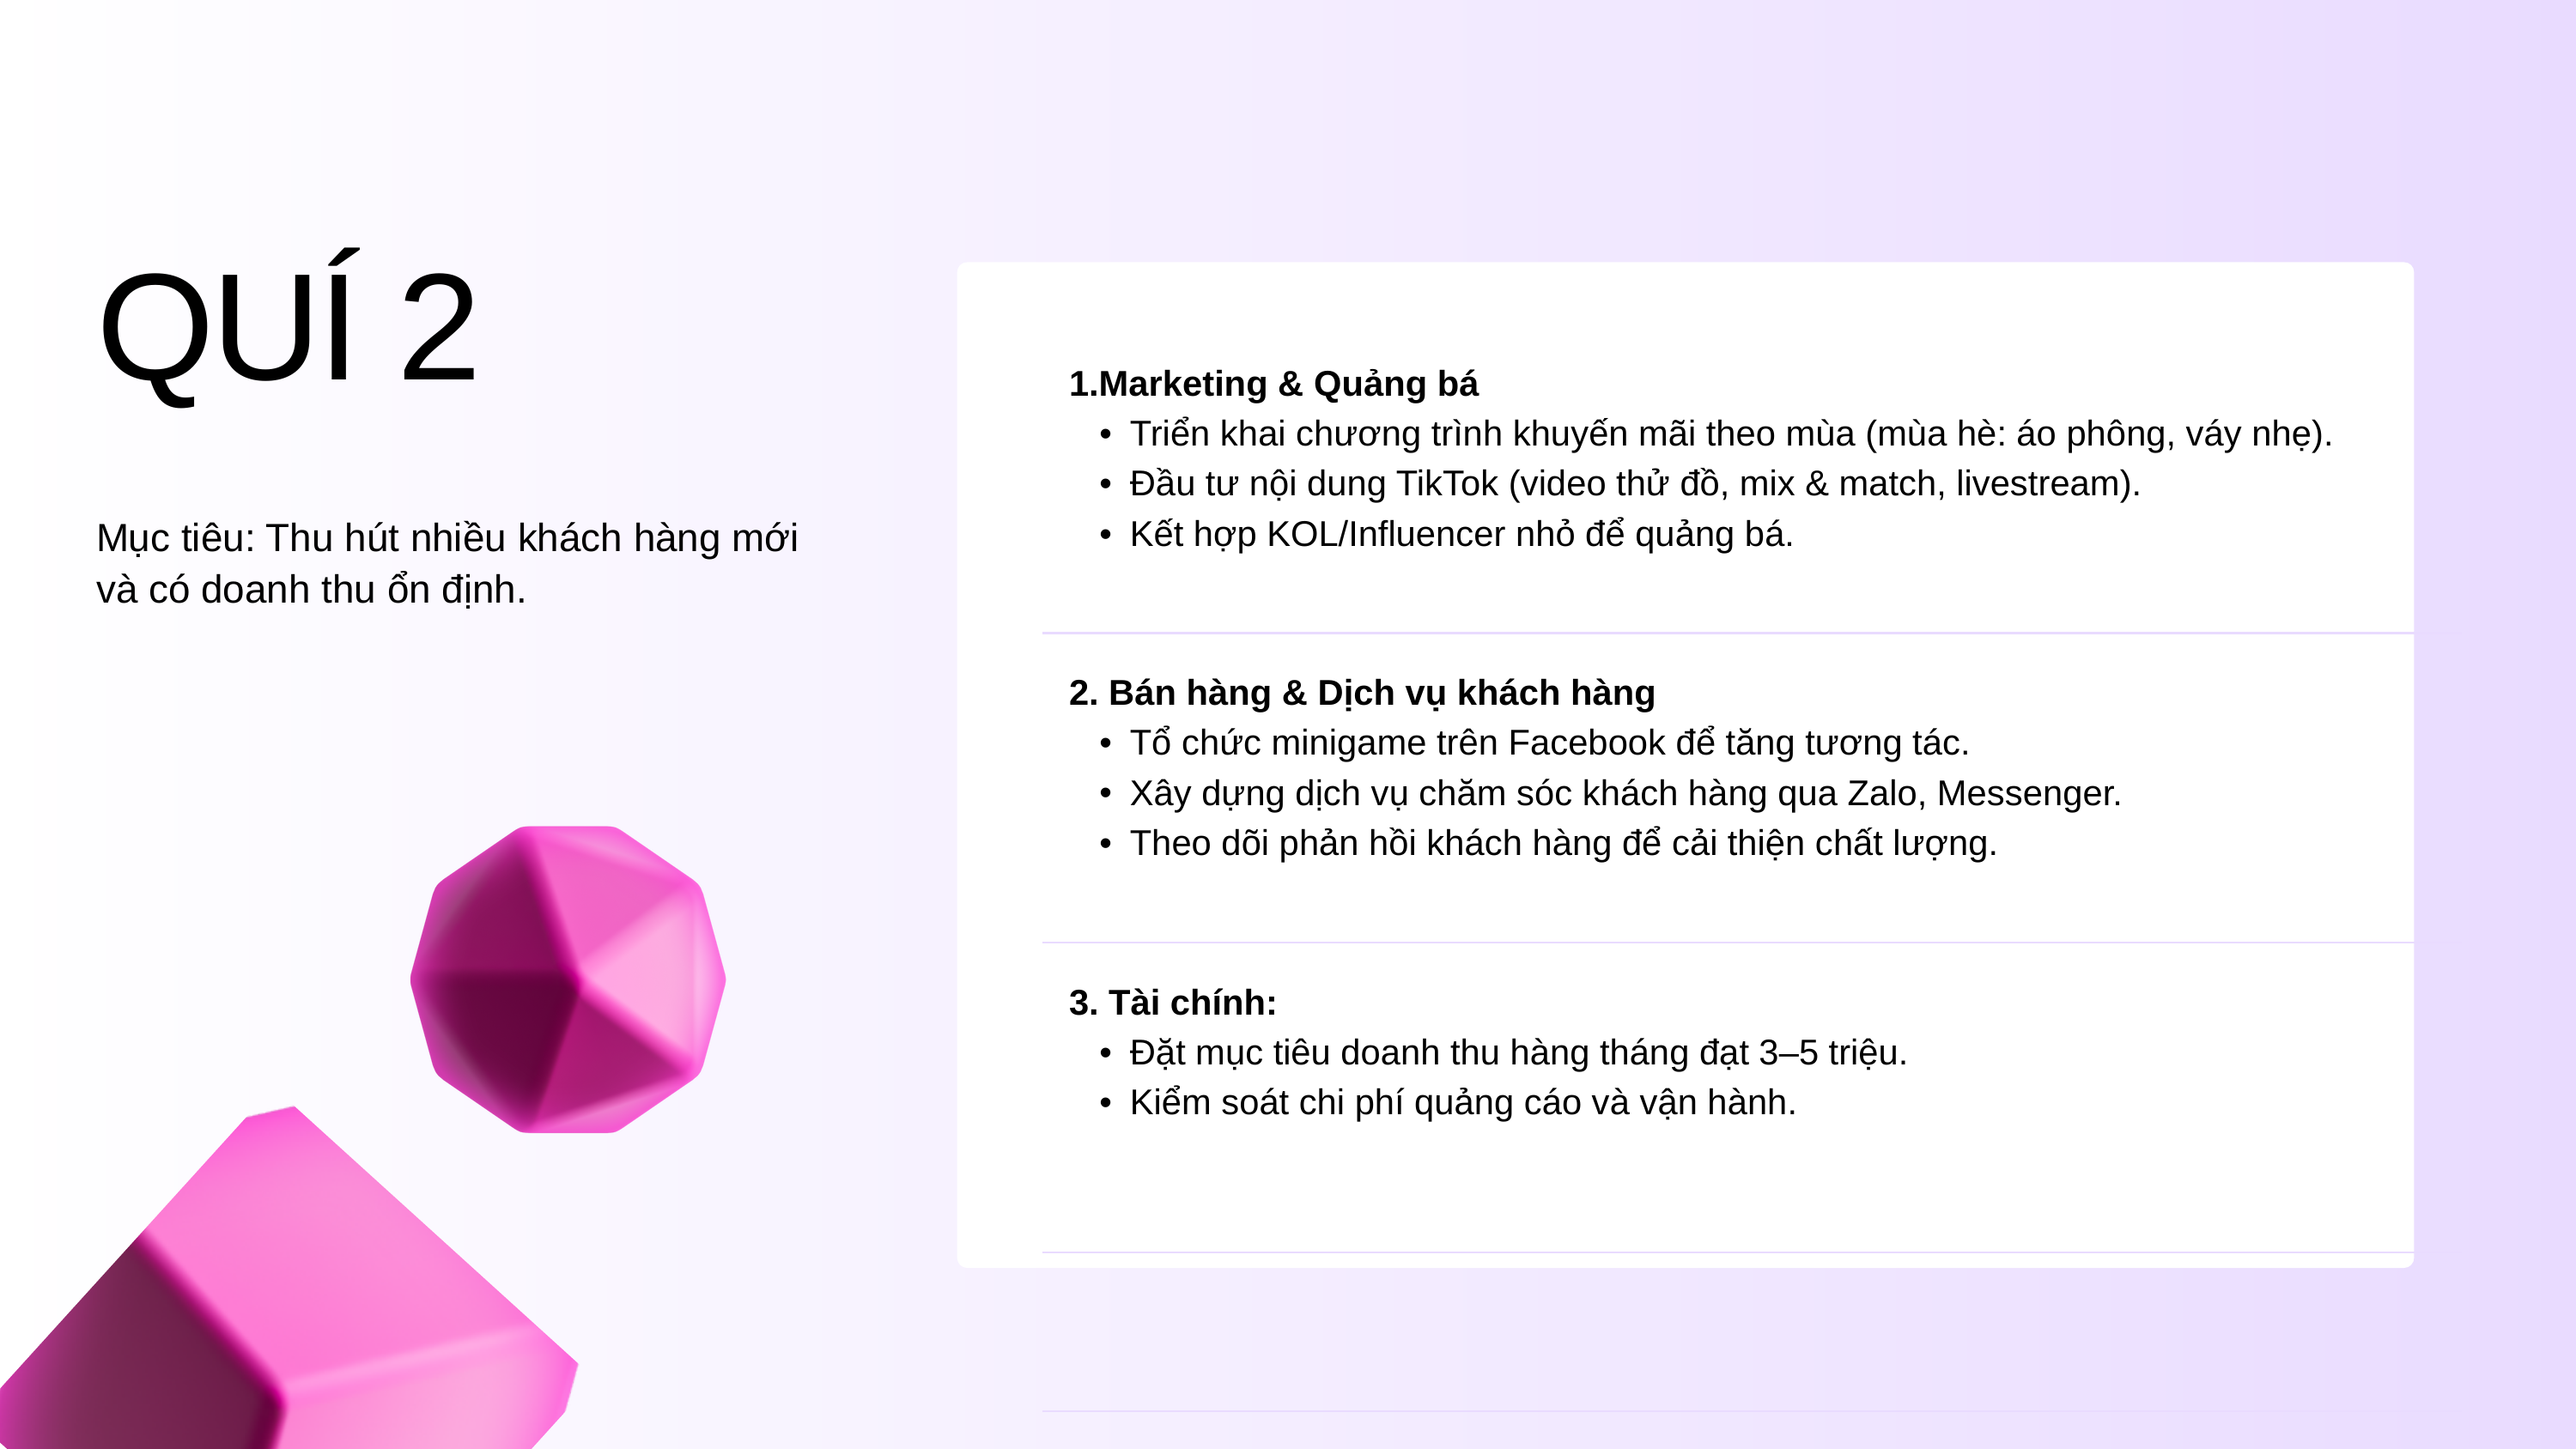

QUÍ 2
Mục tiêu: Thu hút nhiều khách hàng mới và có doanh thu ổn định.

| 1.Marketing & Quảng bá Triển khai chương trình khuyến mãi theo mùa (mùa hè: áo phông, váy nhẹ). Đầu tư nội dung TikTok (video thử đồ, mix & match, livestream). Kết hợp KOL/Influencer nhỏ để quảng bá. |
| --- |
| 2. Bán hàng & Dịch vụ khách hàng Tổ chức minigame trên Facebook để tăng tương tác. Xây dựng dịch vụ chăm sóc khách hàng qua Zalo, Messenger. Theo dõi phản hồi khách hàng để cải thiện chất lượng. |
| 3. Tài chính: Đặt mục tiêu doanh thu hàng tháng đạt 3–5 triệu. Kiểm soát chi phí quảng cáo và vận hành. |
|  |
|  |
| Bạn có thể thu video bên trong trình biên tập! Đi đến 'Tải lên' và nhấp vào 'Tự ghi hình'. |